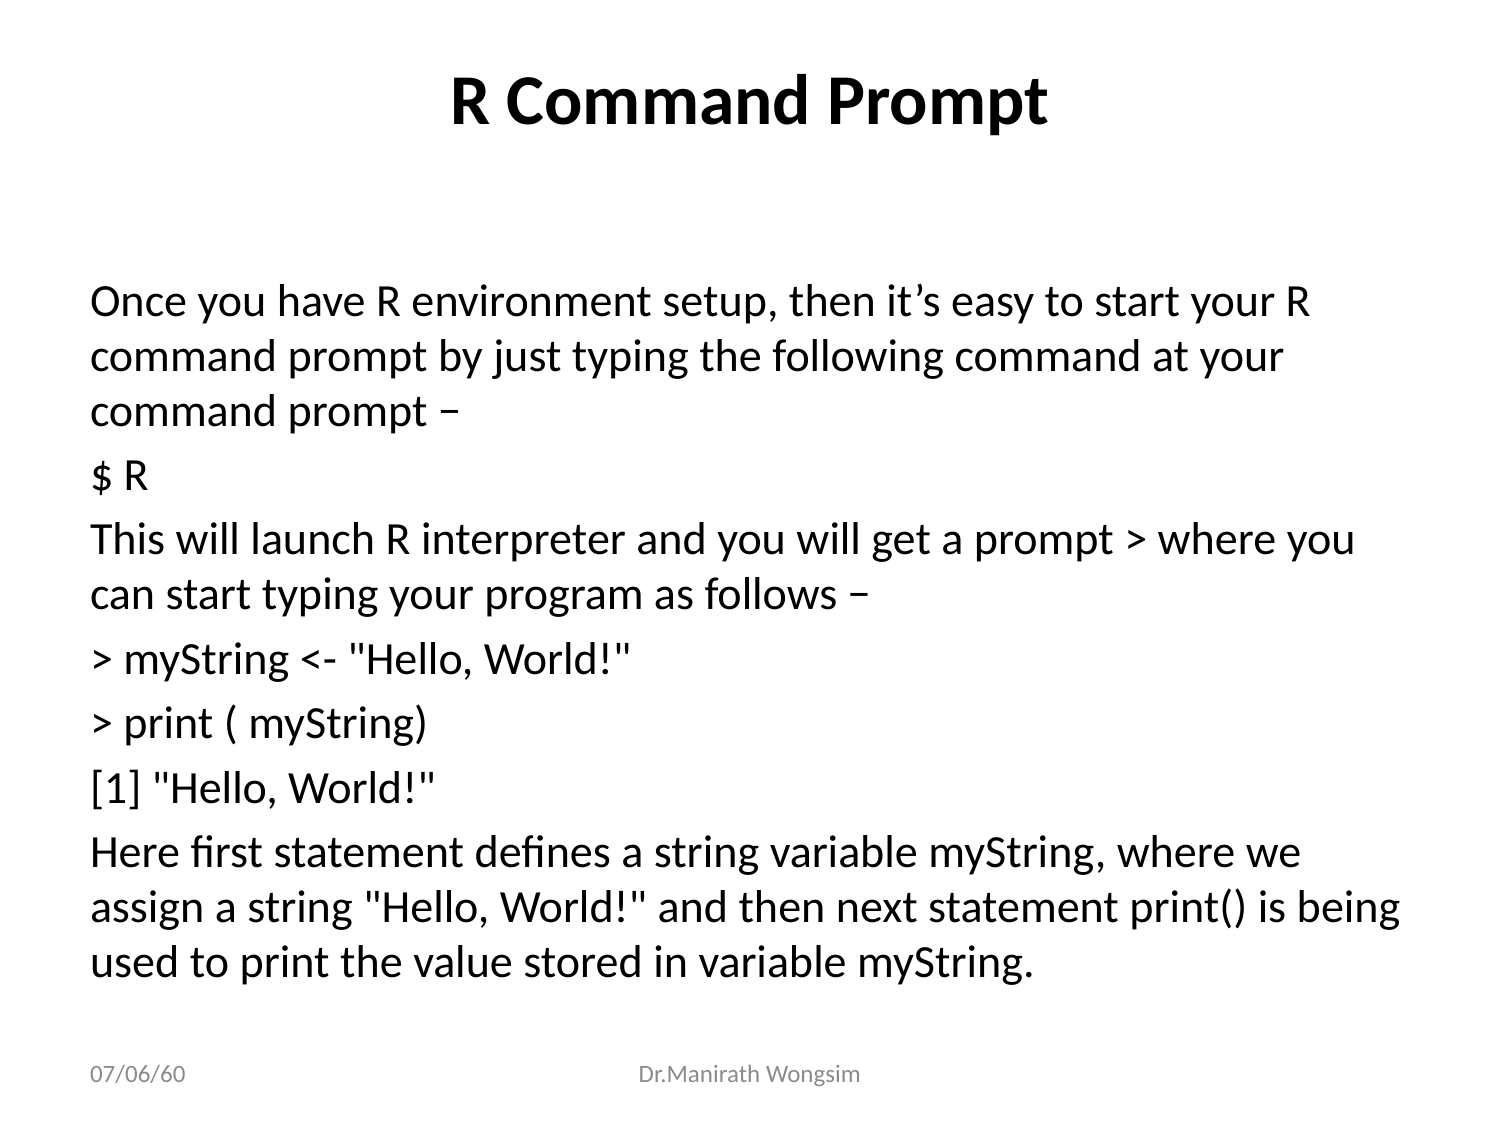

# R Command Prompt
Once you have R environment setup, then it’s easy to start your R command prompt by just typing the following command at your command prompt −
$ R
This will launch R interpreter and you will get a prompt > where you can start typing your program as follows −
> myString <- "Hello, World!"
> print ( myString)
[1] "Hello, World!"
Here first statement defines a string variable myString, where we assign a string "Hello, World!" and then next statement print() is being used to print the value stored in variable myString.

07/06/60
Dr.Manirath Wongsim